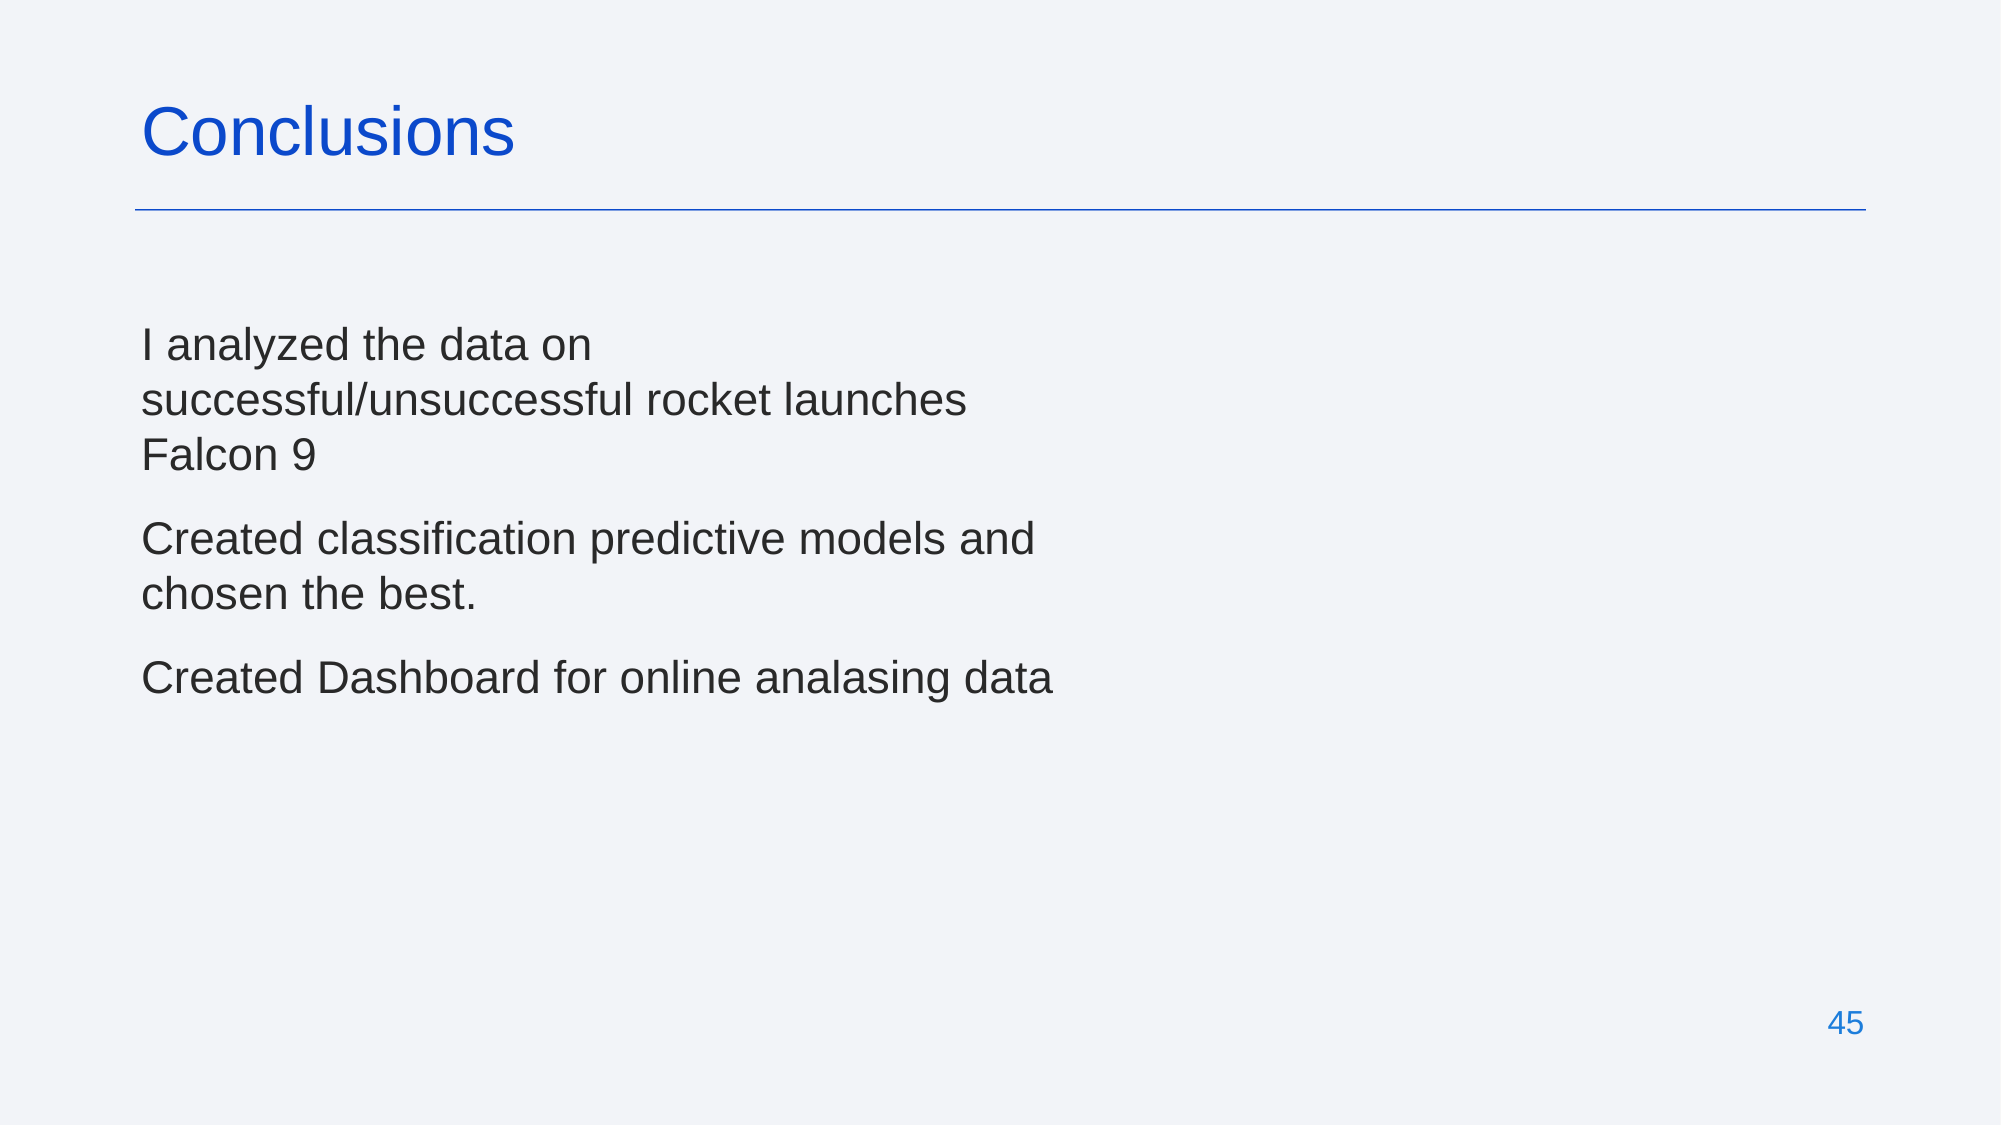

Conclusions
I analyzed the data on successful/unsuccessful rocket launches Falcon 9
Created classification predictive models and chosen the best.
Created Dashboard for online analasing data
45